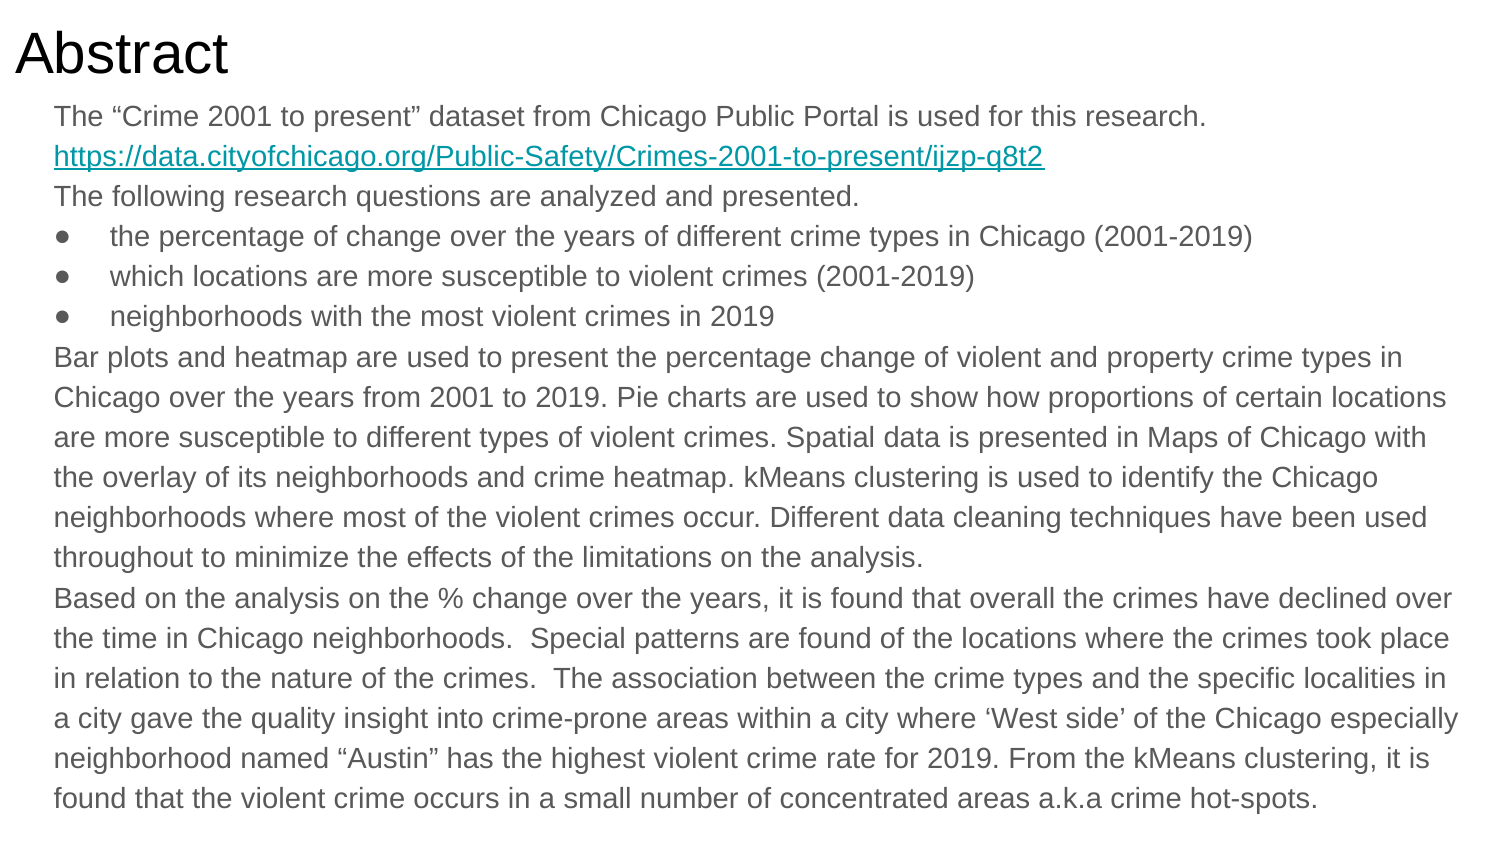

# Abstract
The “Crime 2001 to present” dataset from Chicago Public Portal is used for this research.
https://data.cityofchicago.org/Public-Safety/Crimes-2001-to-present/ijzp-q8t2
The following research questions are analyzed and presented.
the percentage of change over the years of different crime types in Chicago (2001-2019)
which locations are more susceptible to violent crimes (2001-2019)
neighborhoods with the most violent crimes in 2019
Bar plots and heatmap are used to present the percentage change of violent and property crime types in Chicago over the years from 2001 to 2019. Pie charts are used to show how proportions of certain locations are more susceptible to different types of violent crimes. Spatial data is presented in Maps of Chicago with the overlay of its neighborhoods and crime heatmap. kMeans clustering is used to identify the Chicago neighborhoods where most of the violent crimes occur. Different data cleaning techniques have been used throughout to minimize the effects of the limitations on the analysis.
Based on the analysis on the % change over the years, it is found that overall the crimes have declined over the time in Chicago neighborhoods.  Special patterns are found of the locations where the crimes took place in relation to the nature of the crimes.  The association between the crime types and the specific localities in a city gave the quality insight into crime-prone areas within a city where ‘West side’ of the Chicago especially neighborhood named “Austin” has the highest violent crime rate for 2019. From the kMeans clustering, it is found that the violent crime occurs in a small number of concentrated areas a.k.a crime hot-spots.